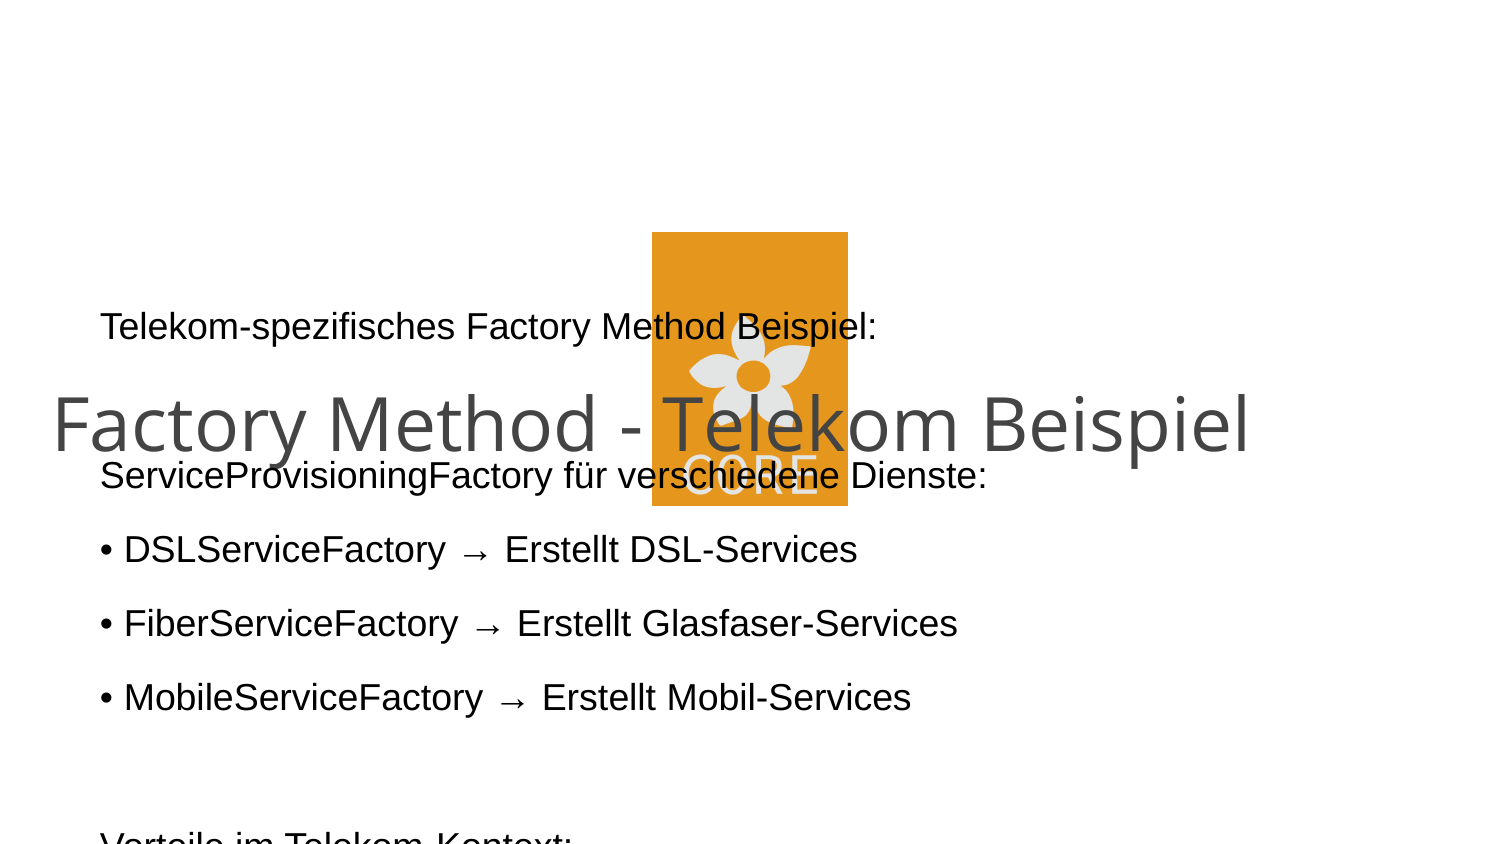

# Factory Method - Telekom Beispiel

Telekom-spezifisches Factory Method Beispiel:

ServiceProvisioningFactory für verschiedene Dienste:
• DSLServiceFactory → Erstellt DSL-Services
• FiberServiceFactory → Erstellt Glasfaser-Services
• MobileServiceFactory → Erstellt Mobil-Services

Vorteile im Telekom-Kontext:
• Neue Services ohne Code-Änderung hinzufügbar
• Service-spezifische Konfigurationen gekapselt
• Einheitliche Service-Aktivierung über Template Method